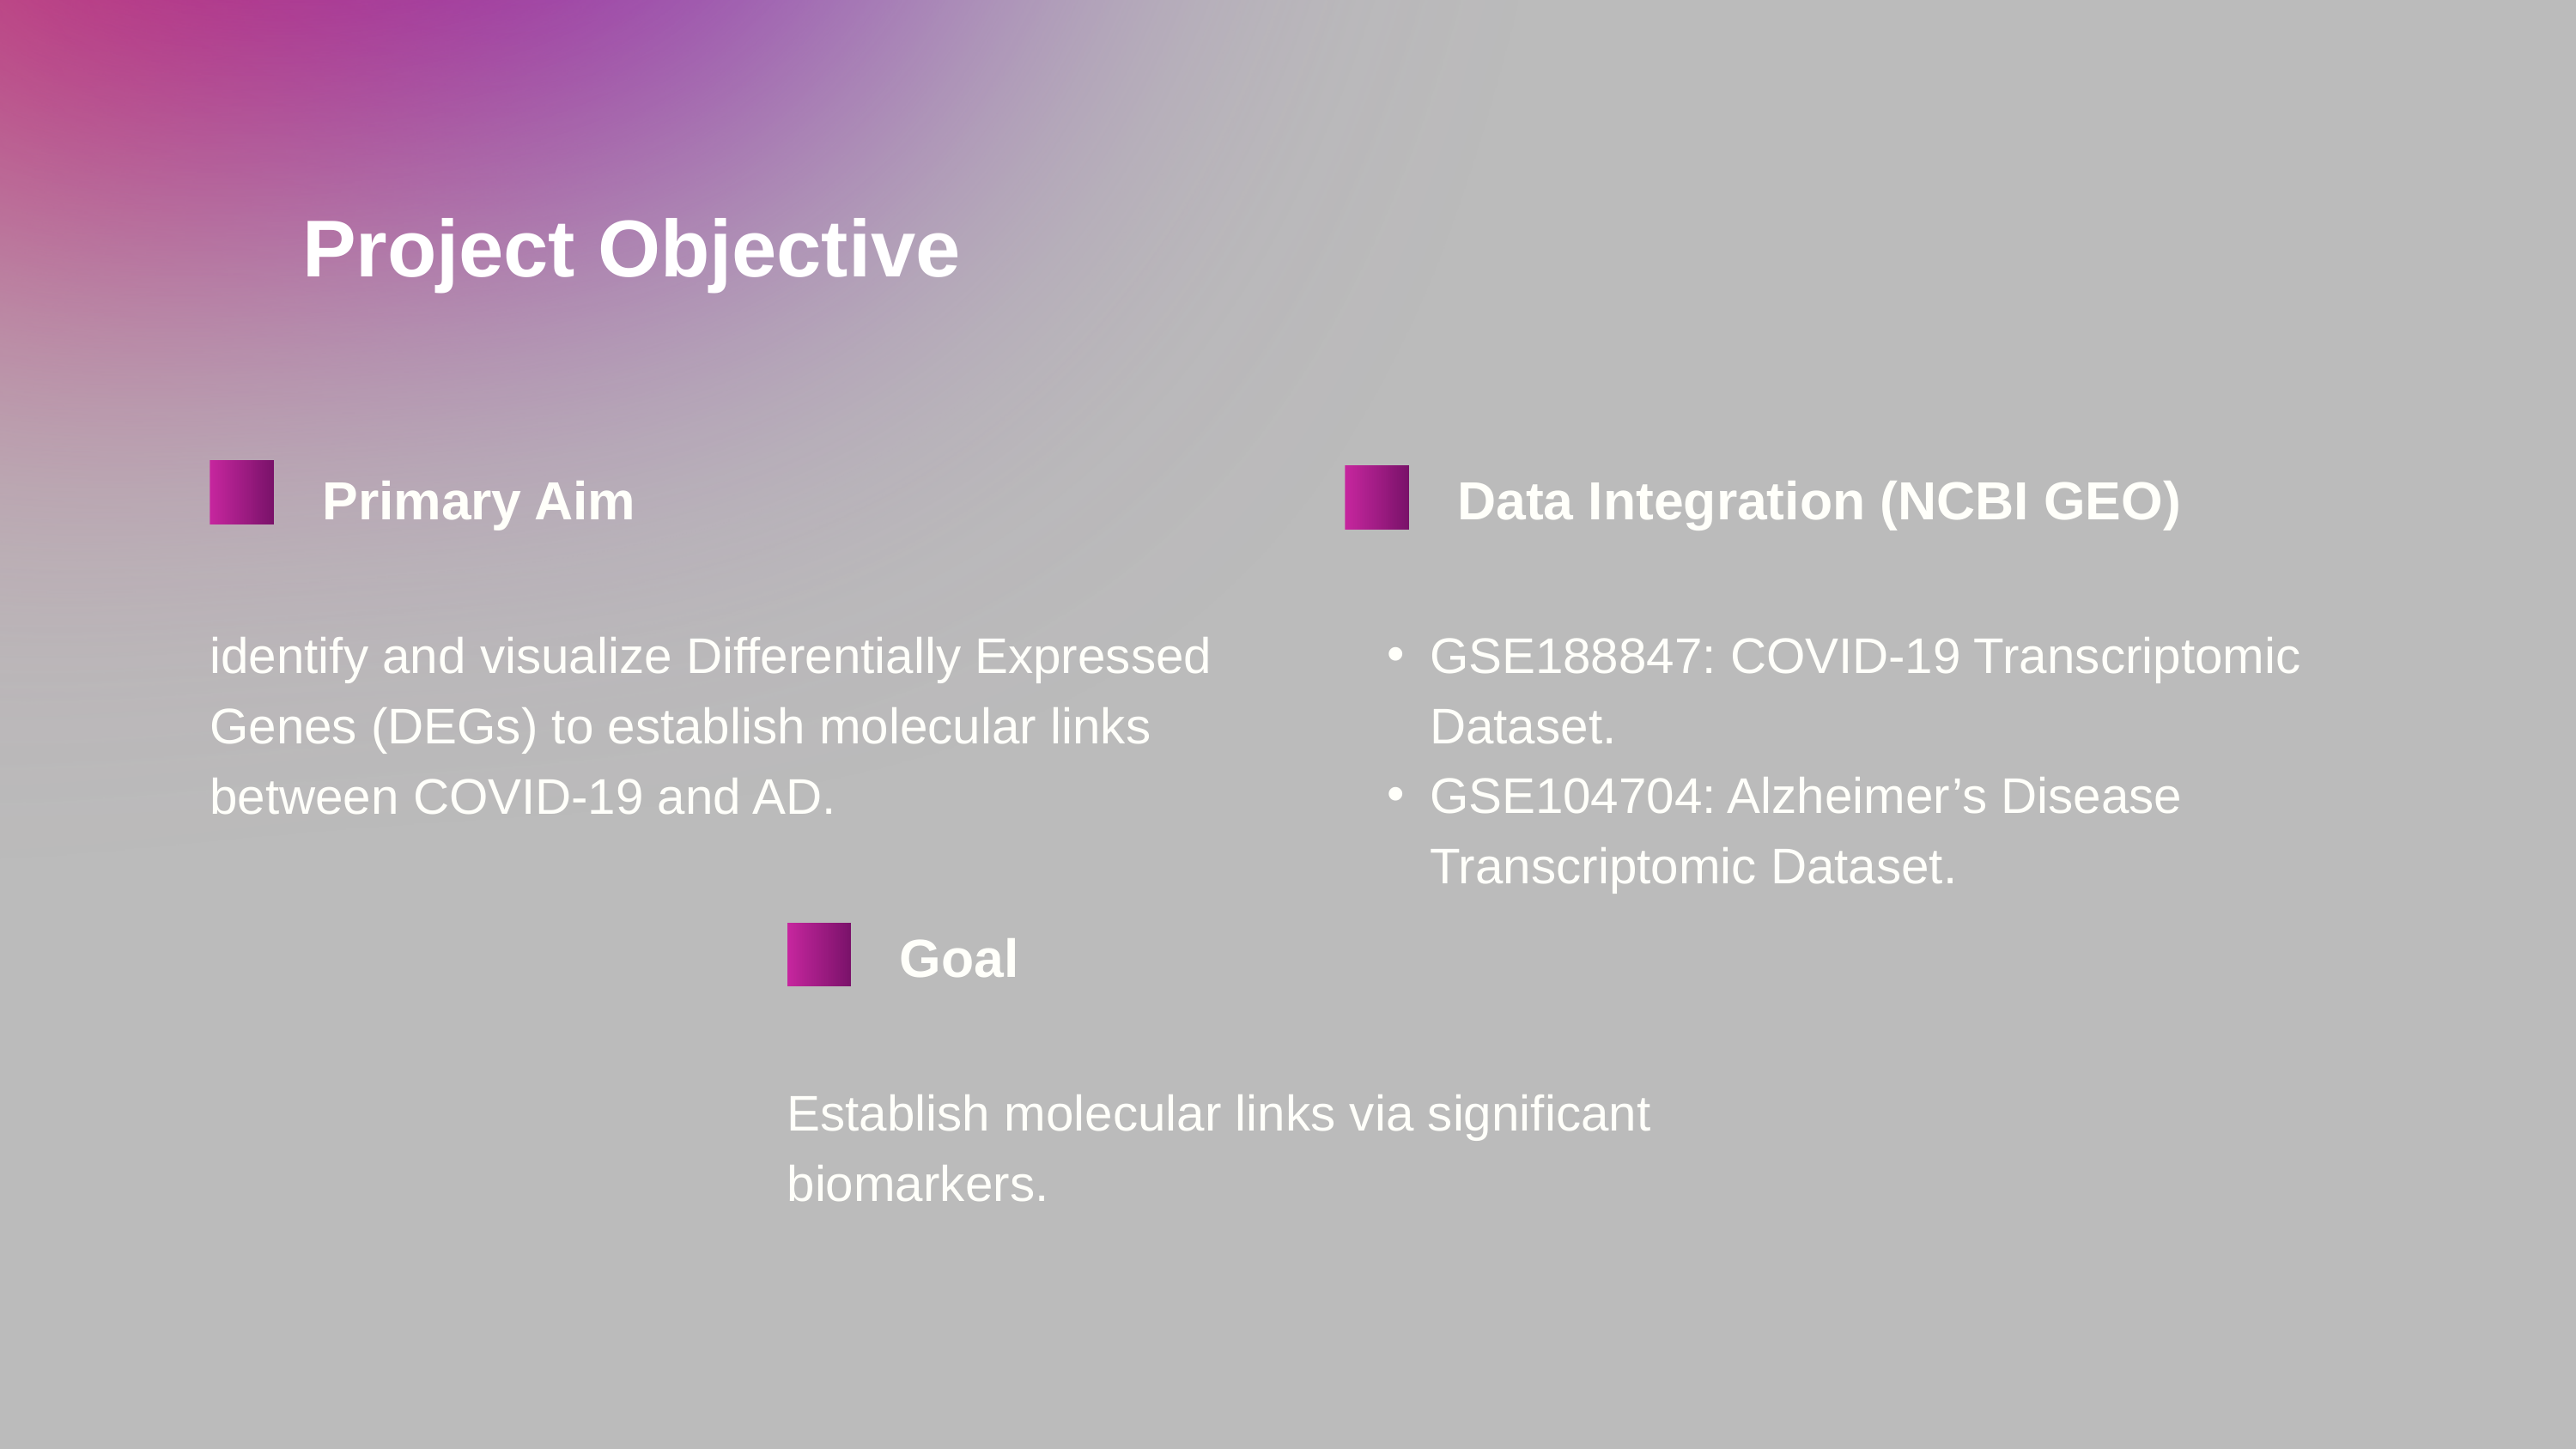

Project Objective
Primary Aim
Data Integration (NCBI GEO)

identify and visualize Differentially Expressed Genes (DEGs) to establish molecular links between COVID-19 and AD.
GSE188847: COVID-19 Transcriptomic Dataset.
GSE104704: Alzheimer’s Disease Transcriptomic Dataset.

Goal

Establish molecular links via significant biomarkers.